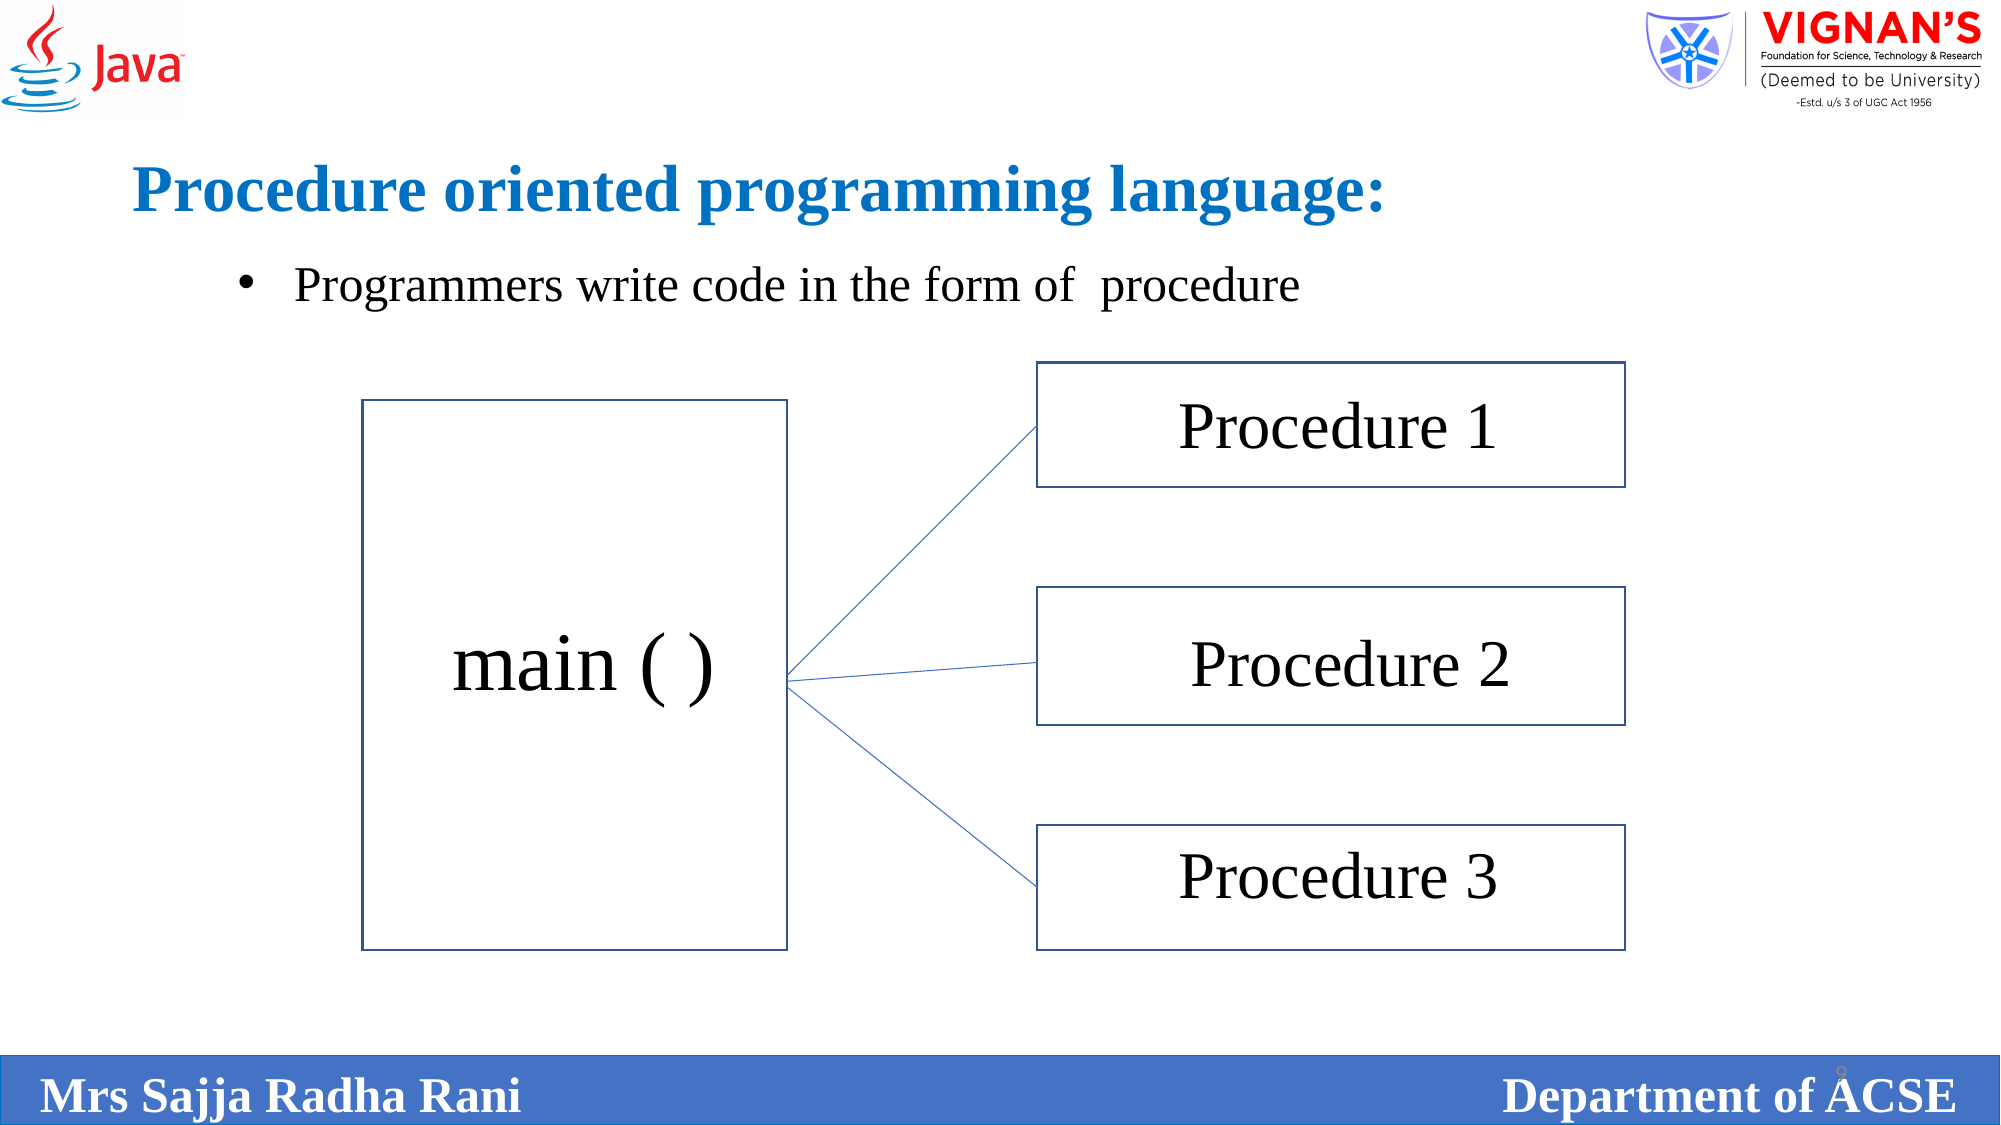

Procedure oriented programming language:
Programmers write code in the form of  procedure

Procedure 1

main ( )
Procedure 2

Procedure 3
9